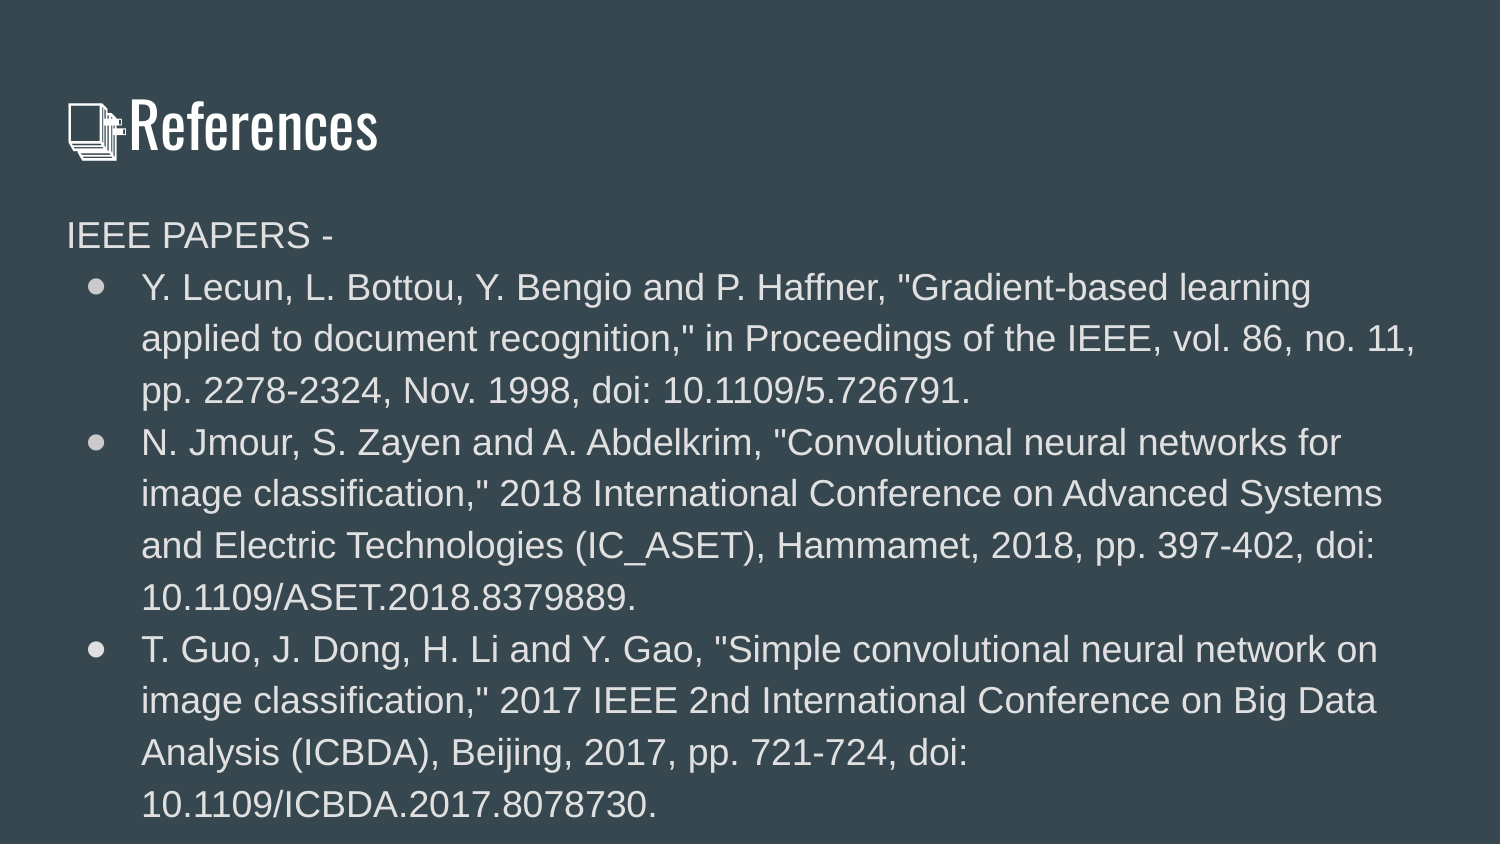

# 📑References
IEEE PAPERS -
Y. Lecun, L. Bottou, Y. Bengio and P. Haffner, "Gradient-based learning applied to document recognition," in Proceedings of the IEEE, vol. 86, no. 11, pp. 2278-2324, Nov. 1998, doi: 10.1109/5.726791.
N. Jmour, S. Zayen and A. Abdelkrim, "Convolutional neural networks for image classification," 2018 International Conference on Advanced Systems and Electric Technologies (IC_ASET), Hammamet, 2018, pp. 397-402, doi: 10.1109/ASET.2018.8379889.
T. Guo, J. Dong, H. Li and Y. Gao, "Simple convolutional neural network on image classification," 2017 IEEE 2nd International Conference on Big Data Analysis (ICBDA), Beijing, 2017, pp. 721-724, doi: 10.1109/ICBDA.2017.8078730.